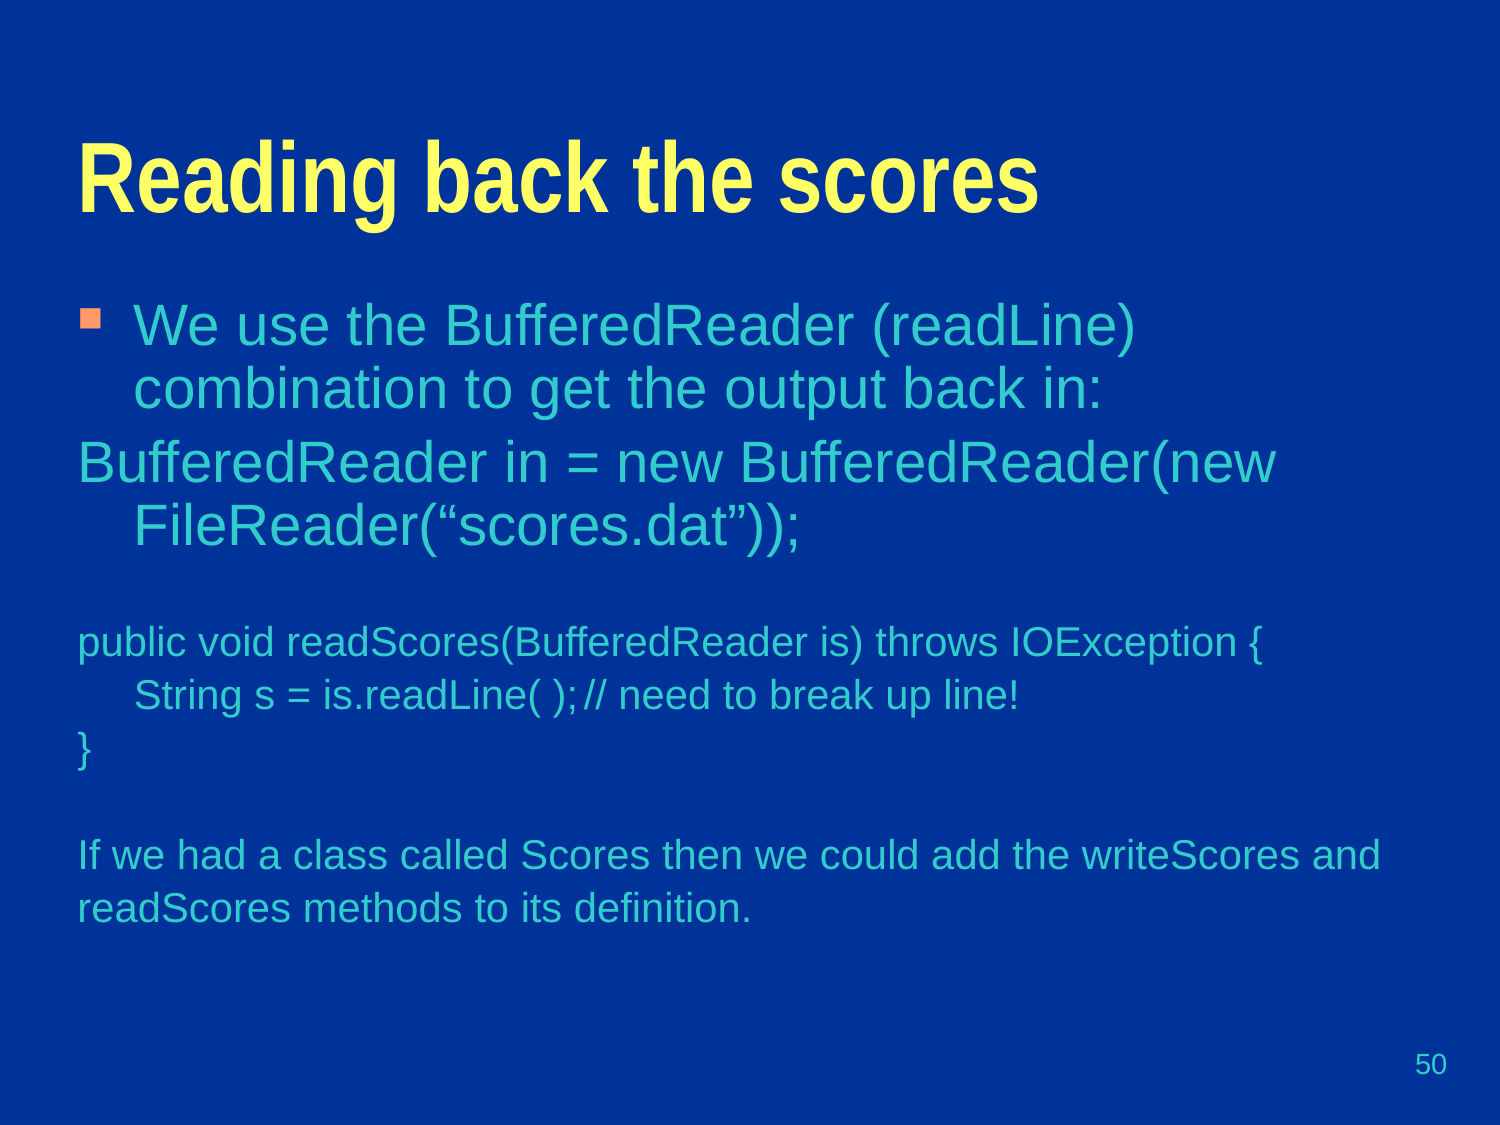

# Reading back the scores
We use the BufferedReader (readLine) combination to get the output back in:
BufferedReader in = new BufferedReader(new FileReader(“scores.dat”));

public void readScores(BufferedReader is) throws IOException {
	String s = is.readLine( );	// need to break up line!
}

If we had a class called Scores then we could add the writeScores and
readScores methods to its definition.

50